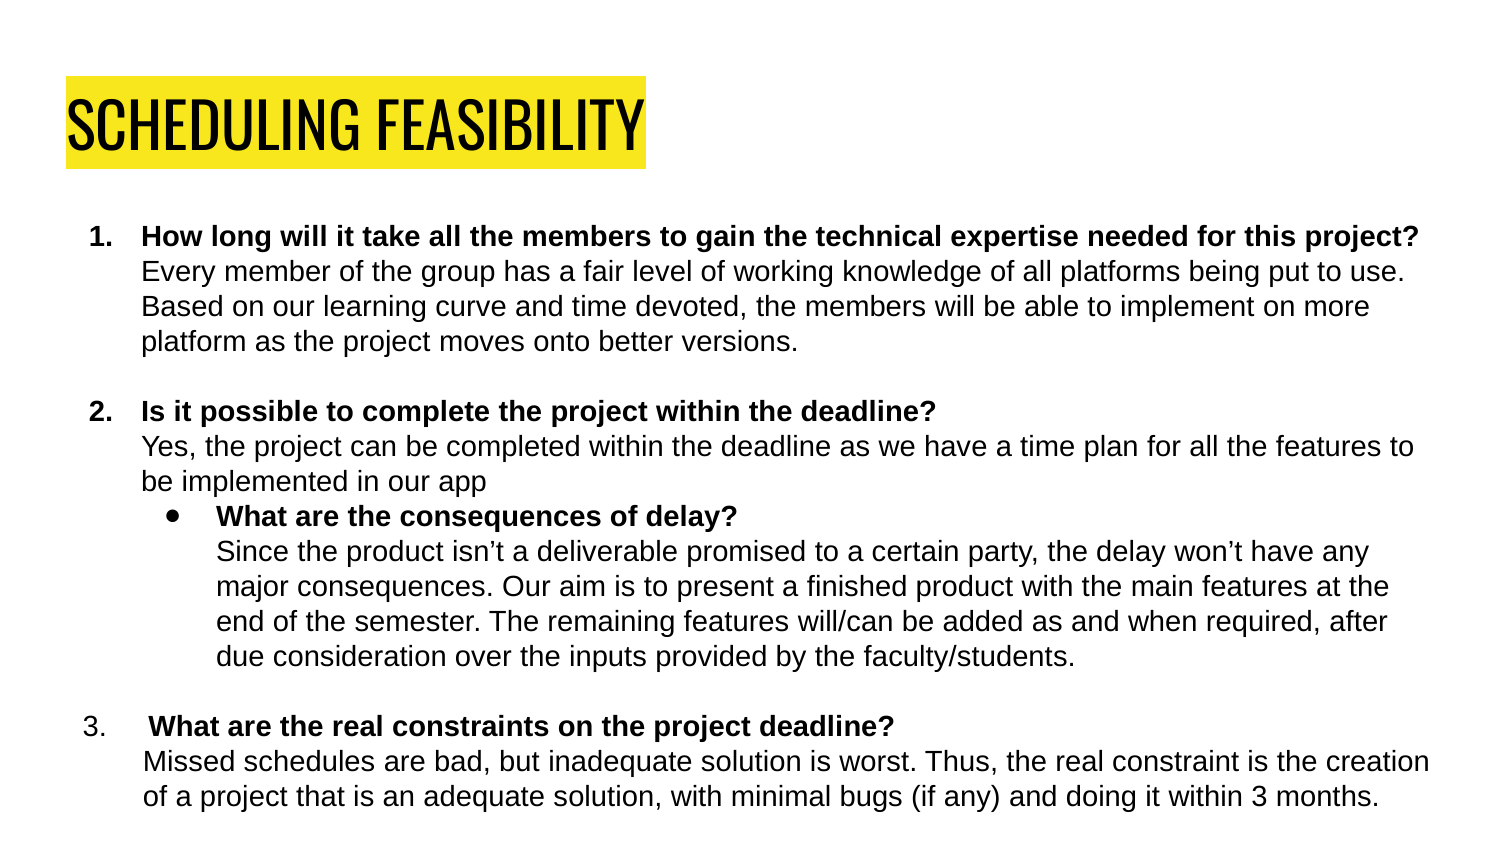

# SCHEDULING FEASIBILITY
How long will it take all the members to gain the technical expertise needed for this project?
Every member of the group has a fair level of working knowledge of all platforms being put to use. Based on our learning curve and time devoted, the members will be able to implement on more platform as the project moves onto better versions.

Is it possible to complete the project within the deadline?
Yes, the project can be completed within the deadline as we have a time plan for all the features to be implemented in our app
What are the consequences of delay?
Since the product isn’t a deliverable promised to a certain party, the delay won’t have any major consequences. Our aim is to present a finished product with the main features at the end of the semester. The remaining features will/can be added as and when required, after due consideration over the inputs provided by the faculty/students.

  3.     What are the real constraints on the project deadline?
Missed schedules are bad, but inadequate solution is worst. Thus, the real constraint is the creation of a project that is an adequate solution, with minimal bugs (if any) and doing it within 3 months.